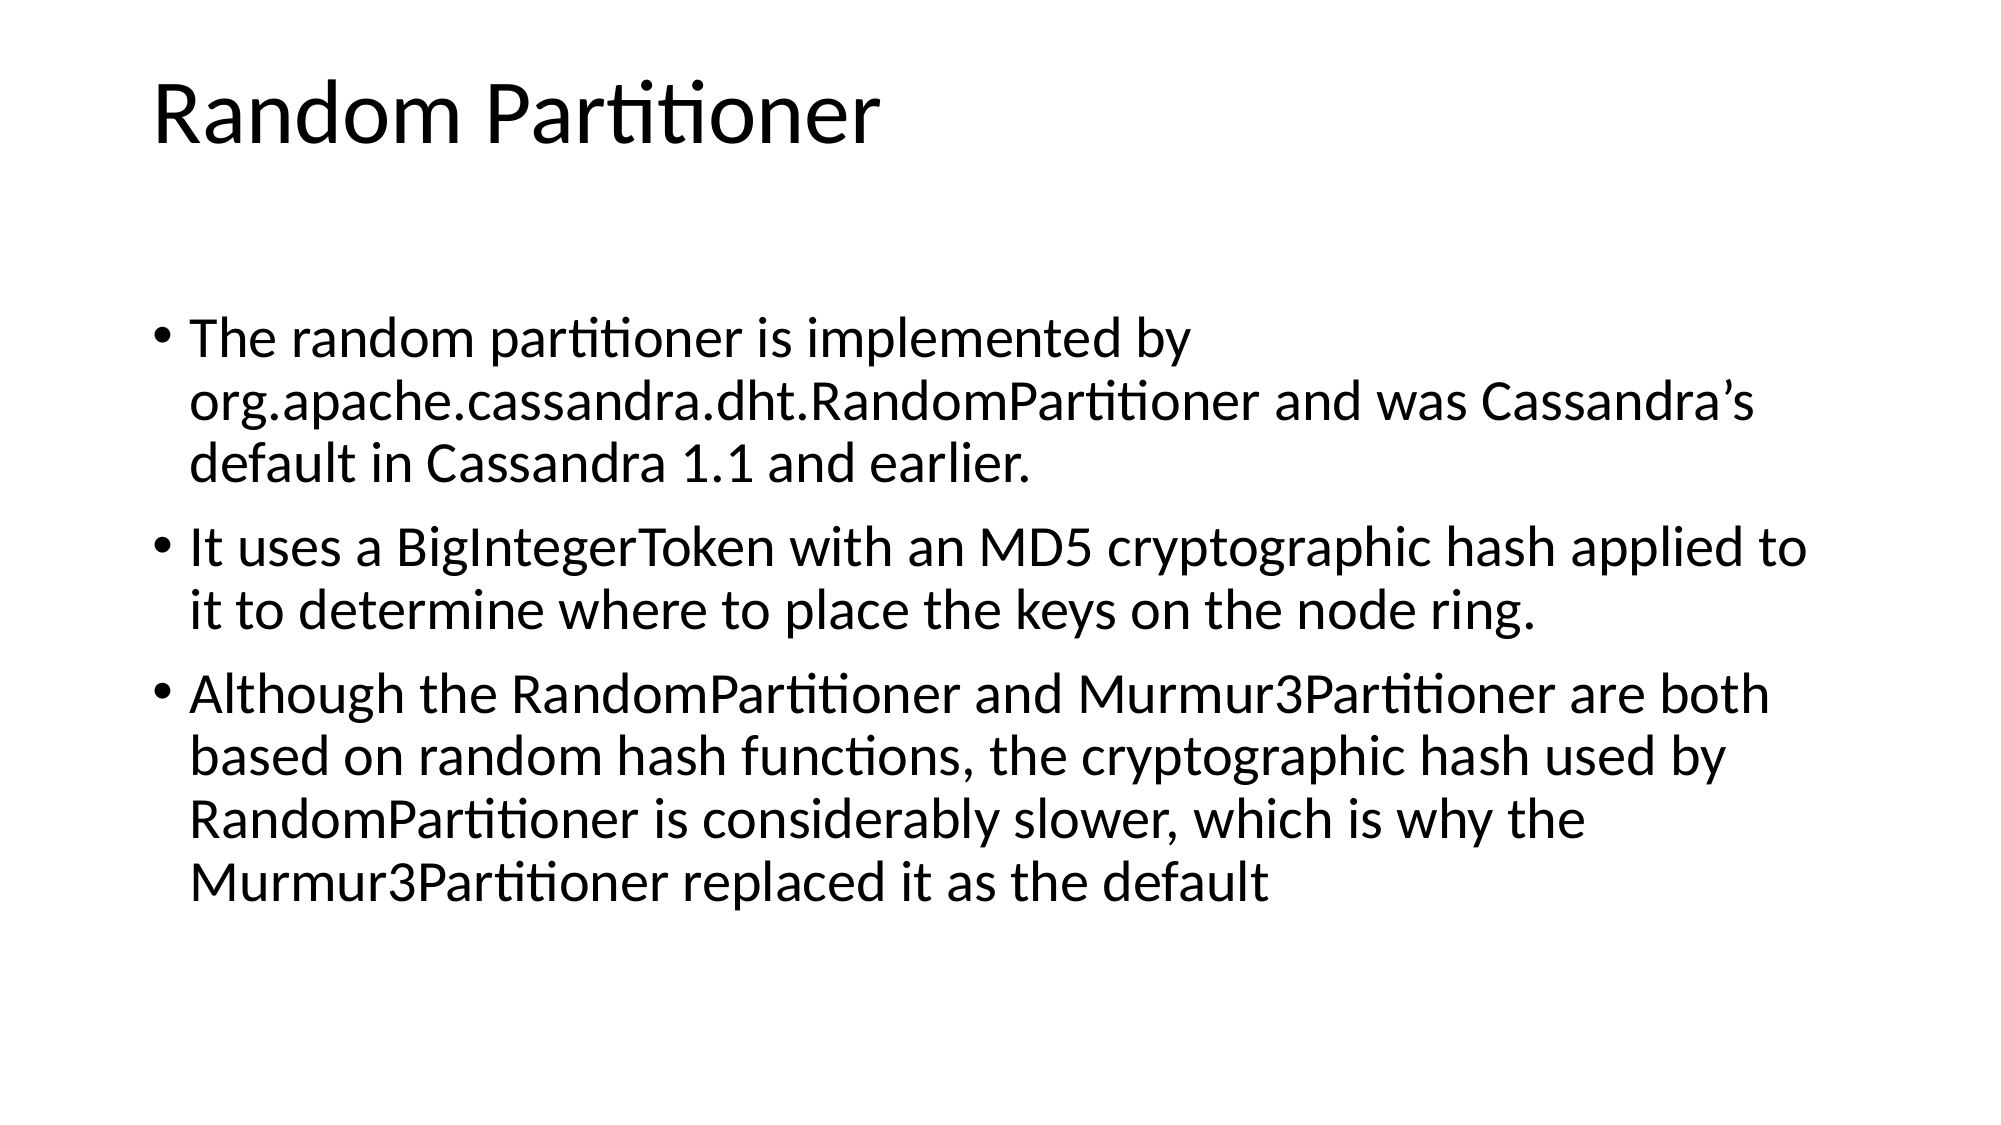

# Random Partitioner
The random partitioner is implemented by org.apache.cassandra.dht.RandomPartitioner and was Cassandra’s default in Cassandra 1.1 and earlier.
It uses a BigIntegerToken with an MD5 cryptographic hash applied to it to determine where to place the keys on the node ring.
Although the RandomPartitioner and Murmur3Partitioner are both based on random hash functions, the cryptographic hash used by RandomPartitioner is considerably slower, which is why the Murmur3Partitioner replaced it as the default